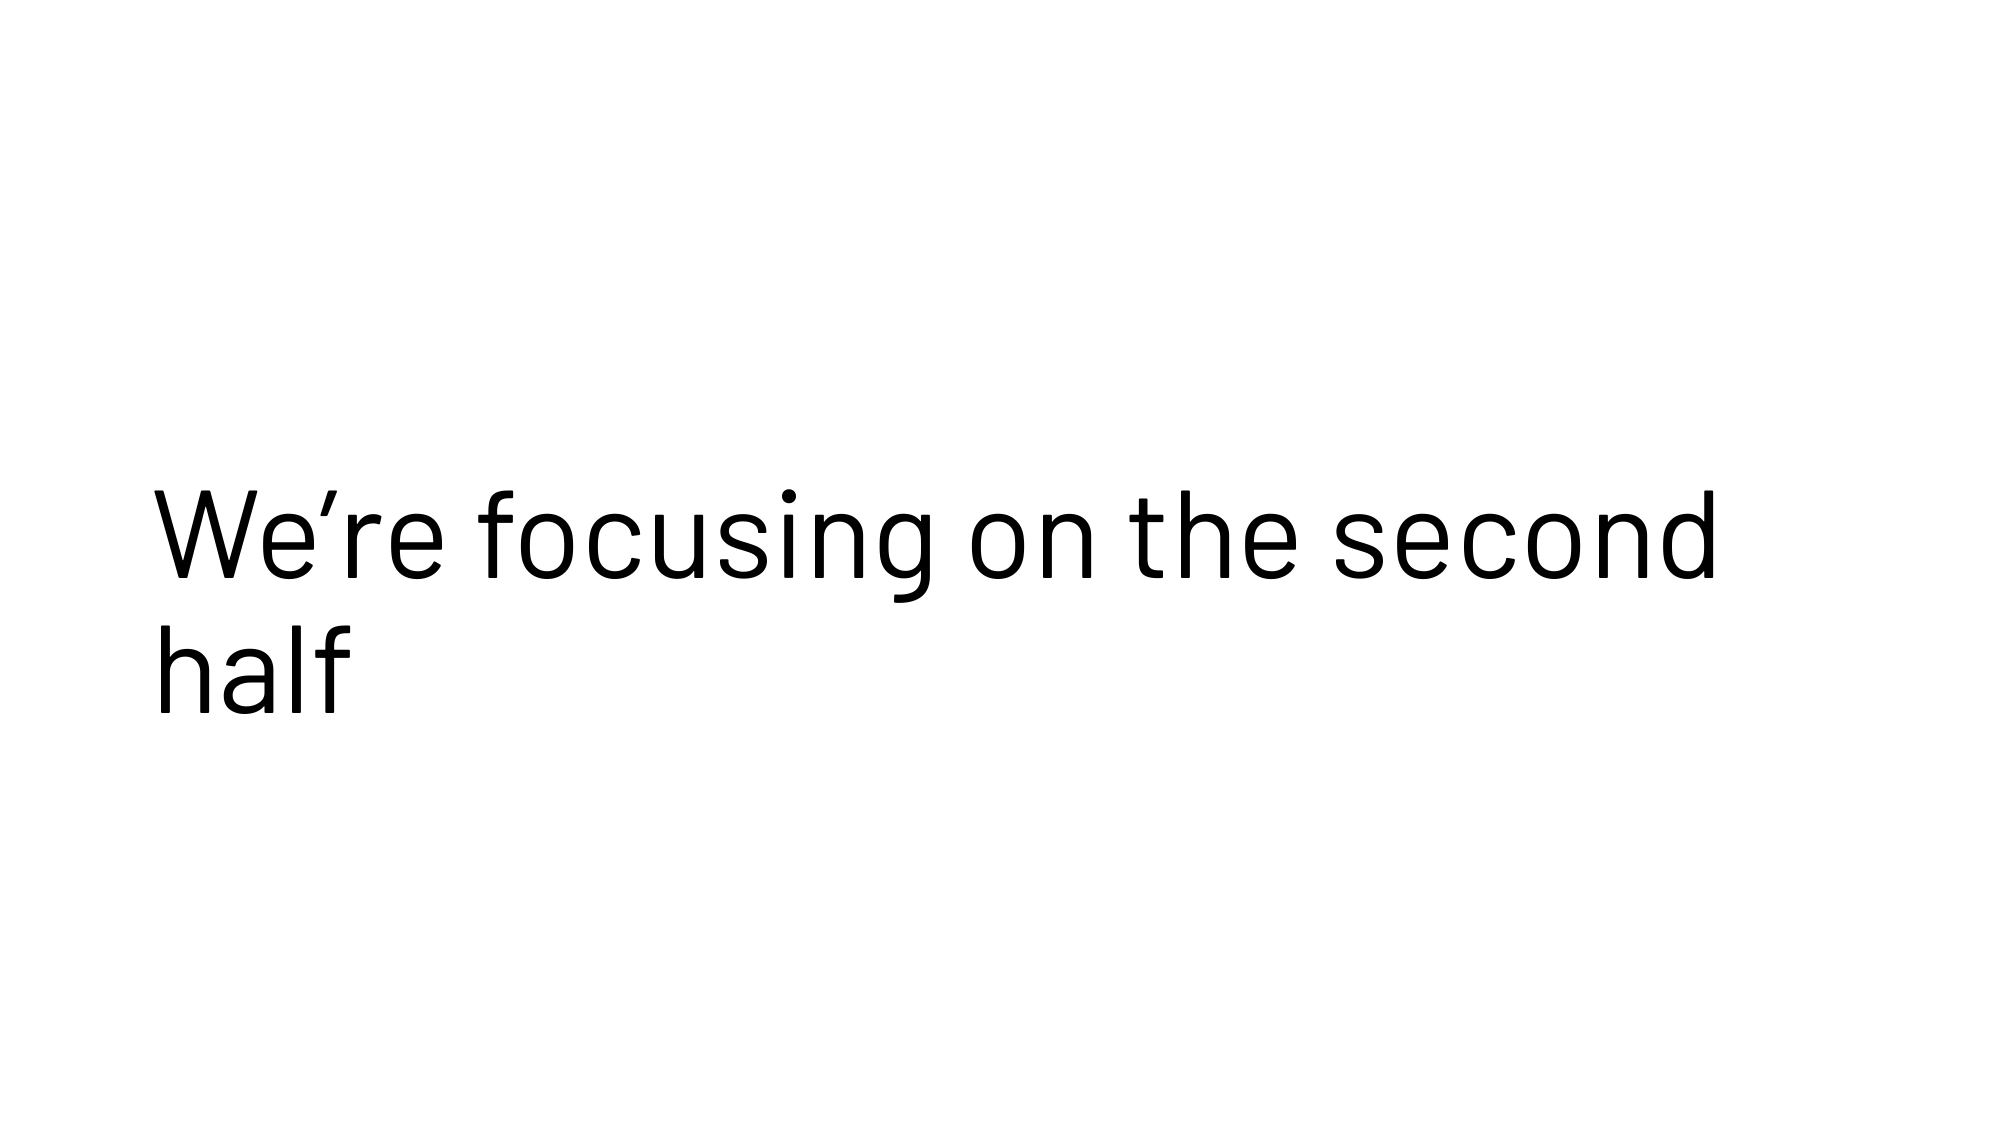

# We’re focusing on the second half